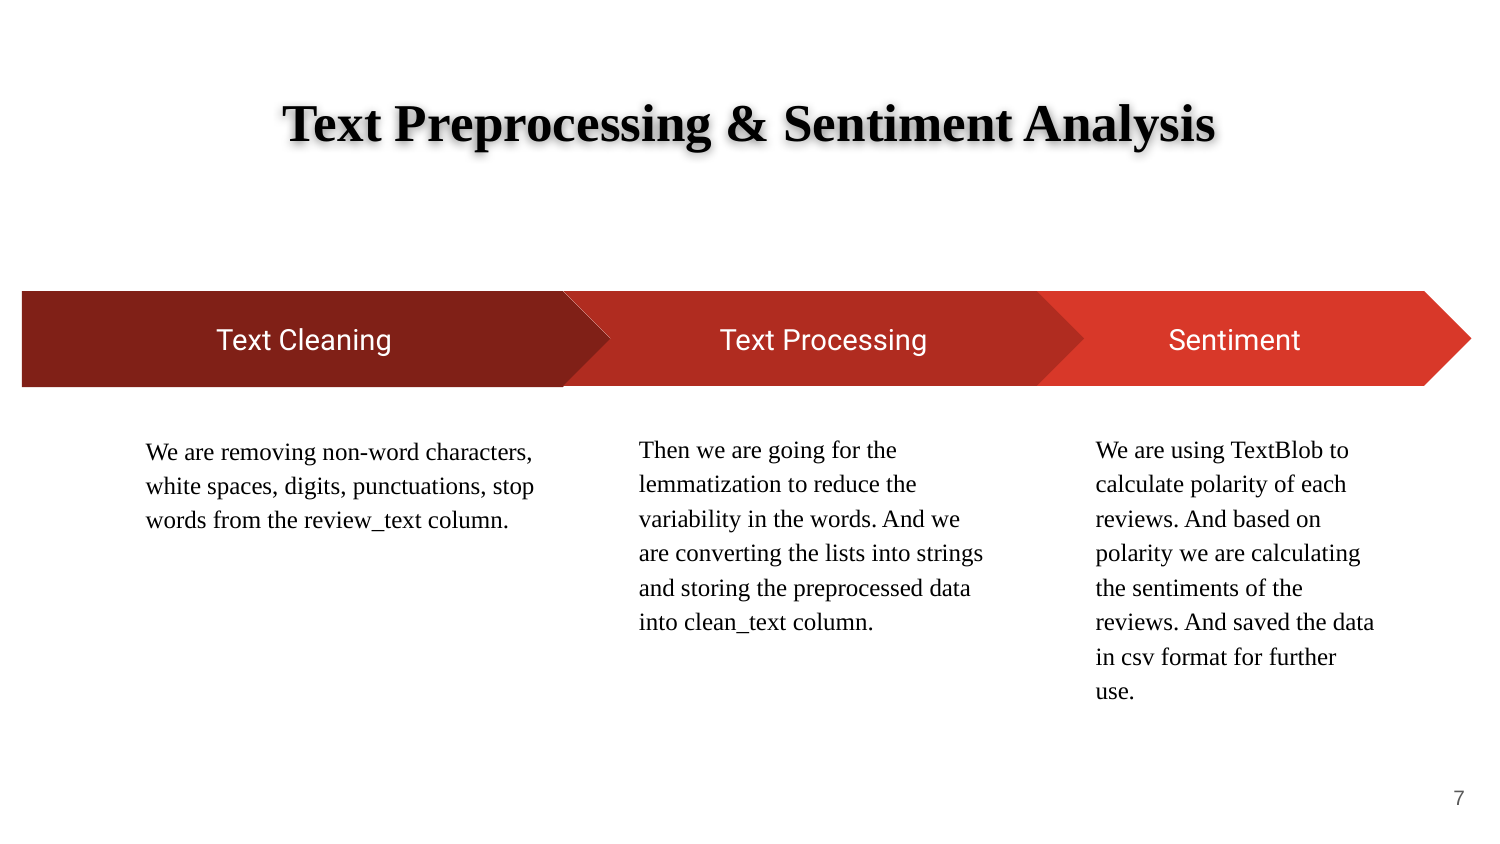

# Text Preprocessing & Sentiment Analysis

Text Processing
Then we are going for the lemmatization to reduce the variability in the words. And we are converting the lists into strings and storing the preprocessed data into clean_text column.
Sentiment
We are using TextBlob to calculate polarity of each reviews. And based on polarity we are calculating the sentiments of the reviews. And saved the data in csv format for further use.
Text Cleaning
We are removing non-word characters, white spaces, digits, punctuations, stop words from the review_text column.
7